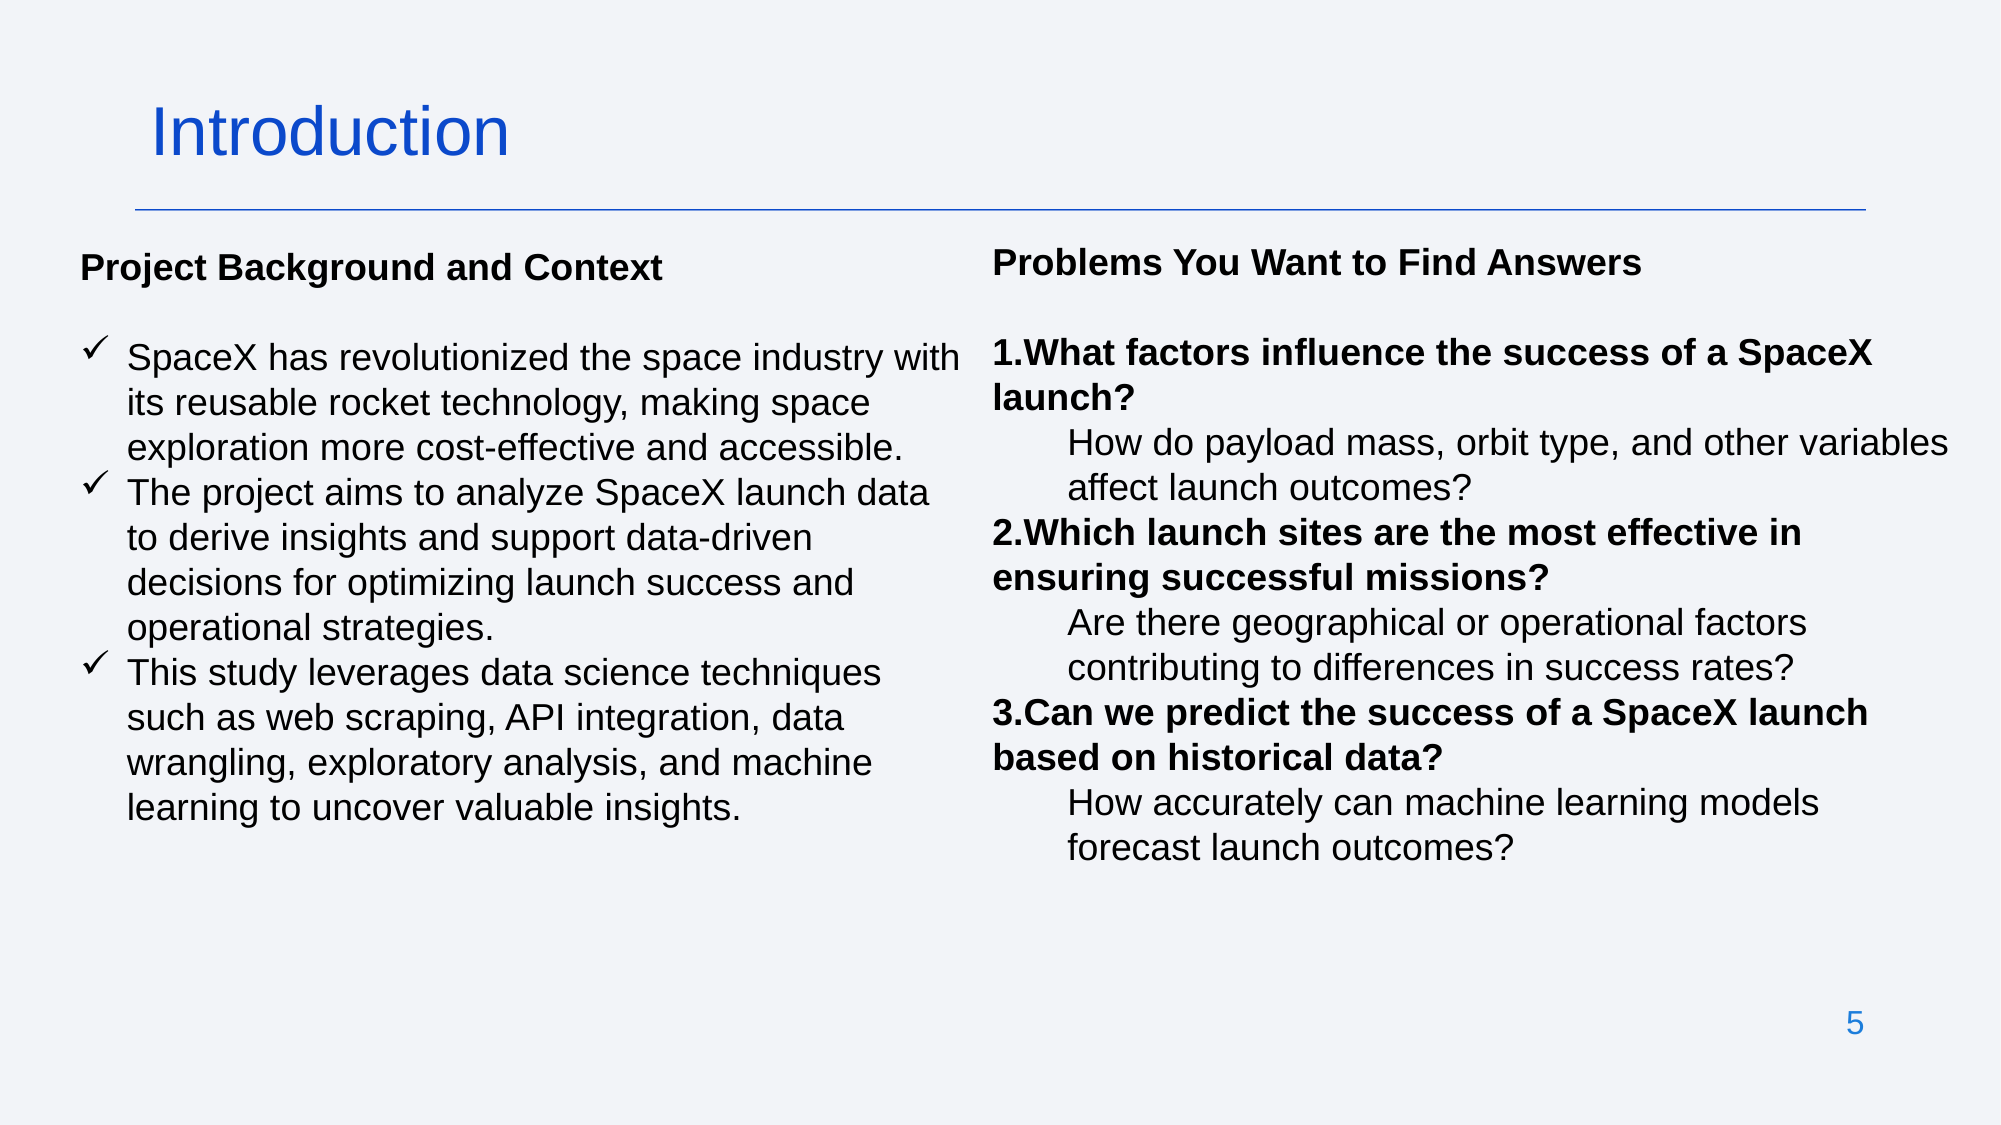

Introduction
Problems You Want to Find Answers

What factors influence the success of a SpaceX launch?
How do payload mass, orbit type, and other variables affect launch outcomes?
Which launch sites are the most effective in ensuring successful missions?
Are there geographical or operational factors contributing to differences in success rates?
Can we predict the success of a SpaceX launch based on historical data?
How accurately can machine learning models forecast launch outcomes?
Project Background and Context

SpaceX has revolutionized the space industry with its reusable rocket technology, making space exploration more cost-effective and accessible.
The project aims to analyze SpaceX launch data to derive insights and support data-driven decisions for optimizing launch success and operational strategies.
This study leverages data science techniques such as web scraping, API integration, data wrangling, exploratory analysis, and machine learning to uncover valuable insights.
5